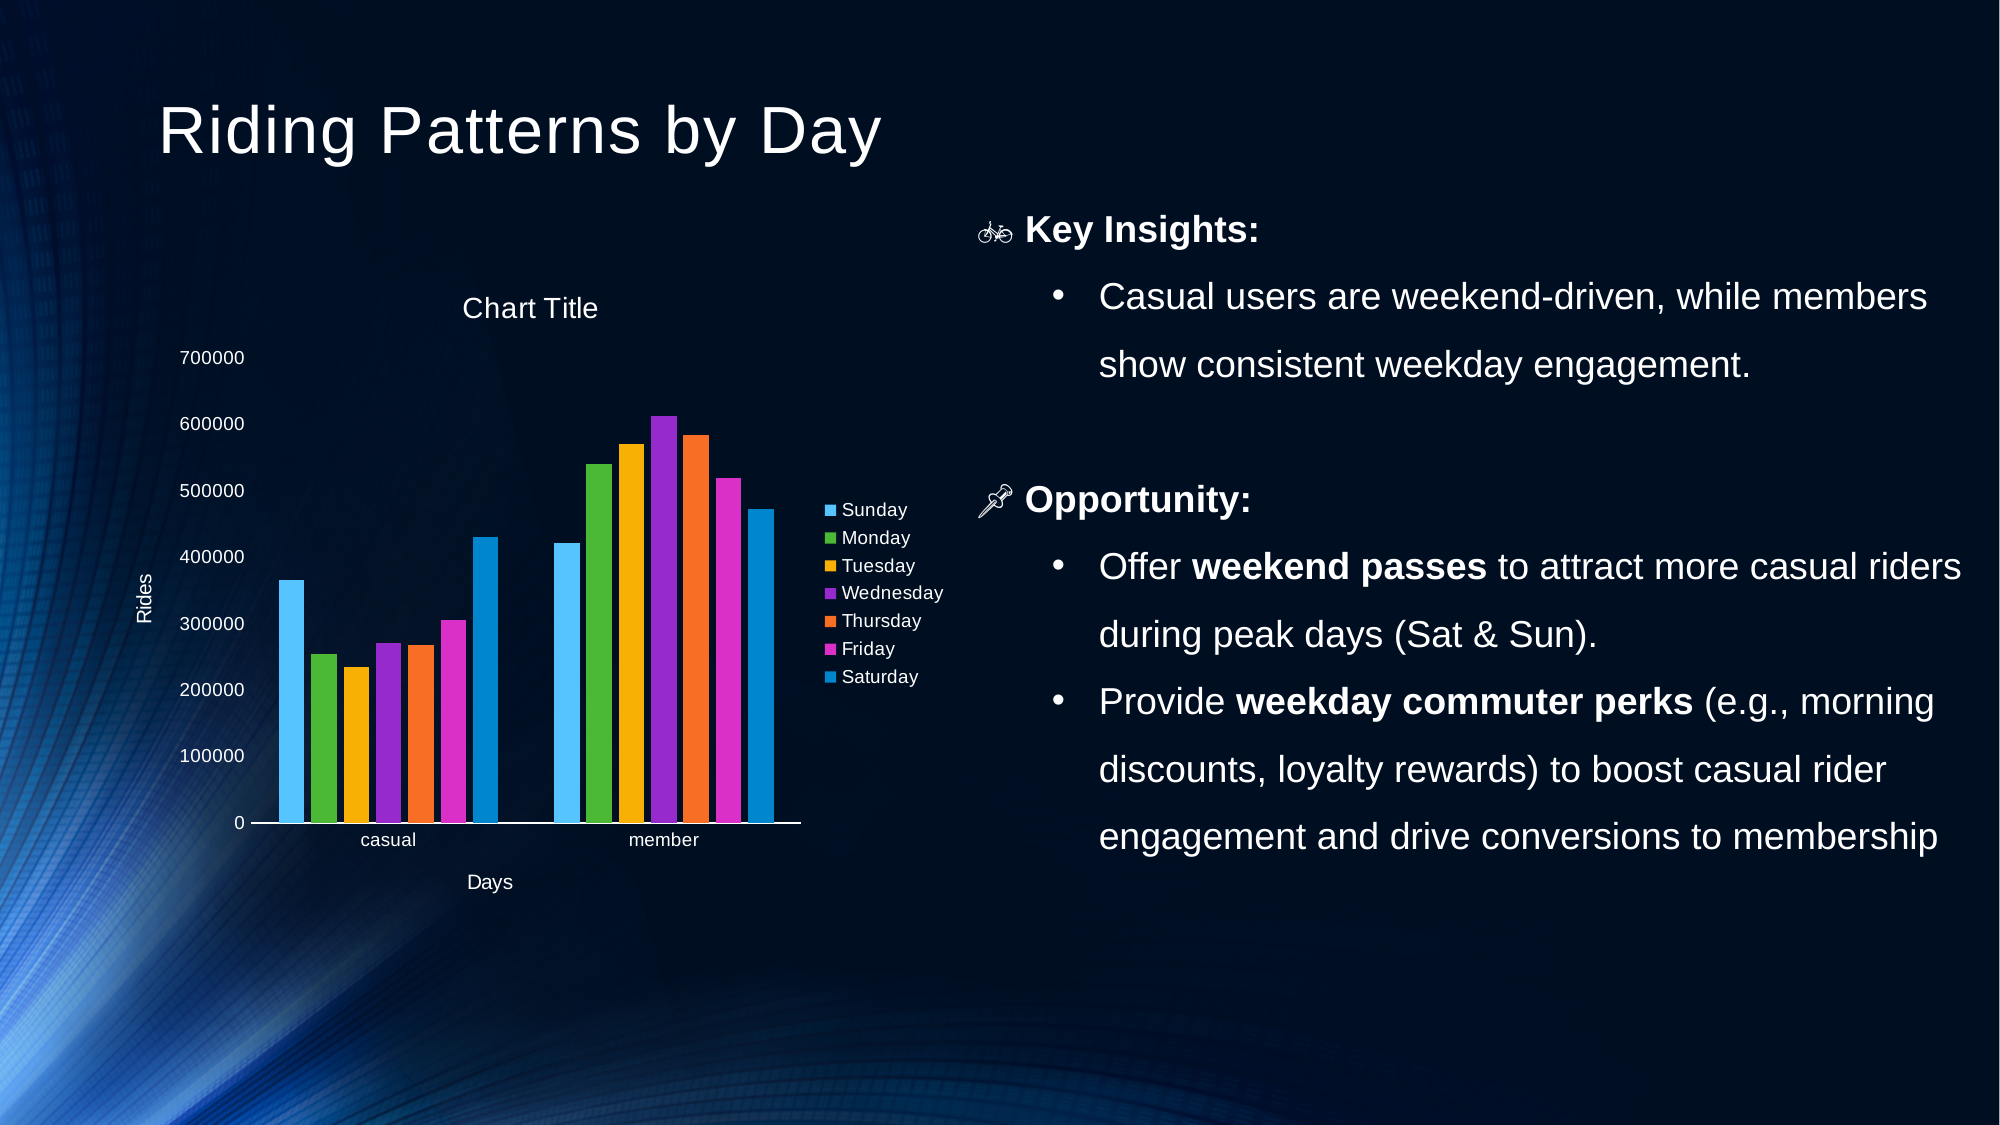

# Riding Patterns by Day
🚲 Key Insights:
Casual users are weekend-driven, while members show consistent weekday engagement.

📌 Opportunity:
Offer weekend passes to attract more casual riders during peak days (Sat & Sun).
Provide weekday commuter perks (e.g., morning discounts, loyalty rewards) to boost casual rider engagement and drive conversions to membership

### Chart:

| Category | Sunday | Monday | Tuesday | Wednesday | Thursday | Friday | Saturday |
|---|---|---|---|---|---|---|---|
| casual | 366644.0 | 254684.0 | 234321.0 | 271221.0 | 267693.0 | 306168.0 | 430162.0 |
| member | 421872.0 | 540237.0 | 571083.0 | 613204.0 | 583884.0 | 520031.0 | 473340.0 |